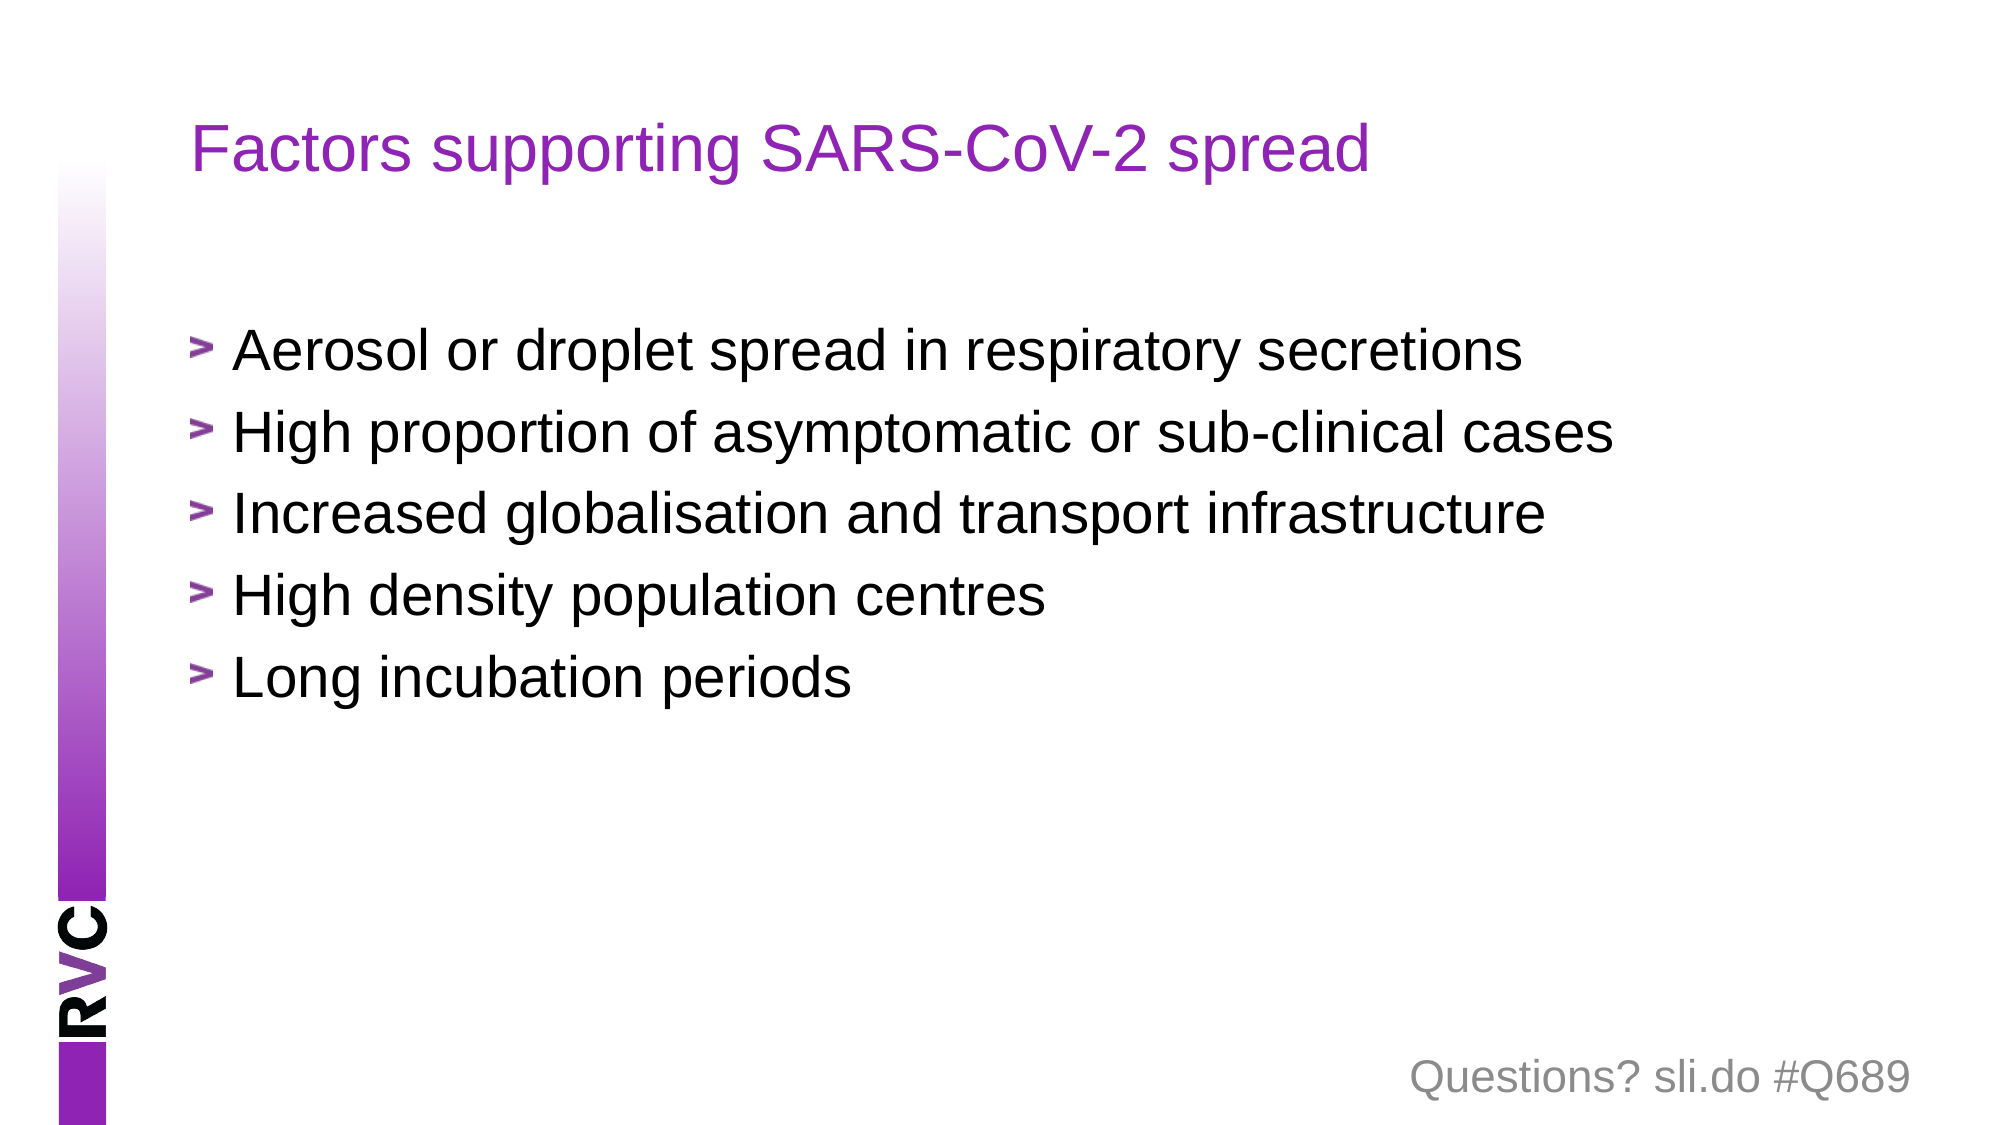

# Factors supporting SARS-CoV-2 spread
Aerosol or droplet spread in respiratory secretions
High proportion of asymptomatic or sub-clinical cases
Increased globalisation and transport infrastructure
High density population centres
Long incubation periods

Questions? sli.do #Q689